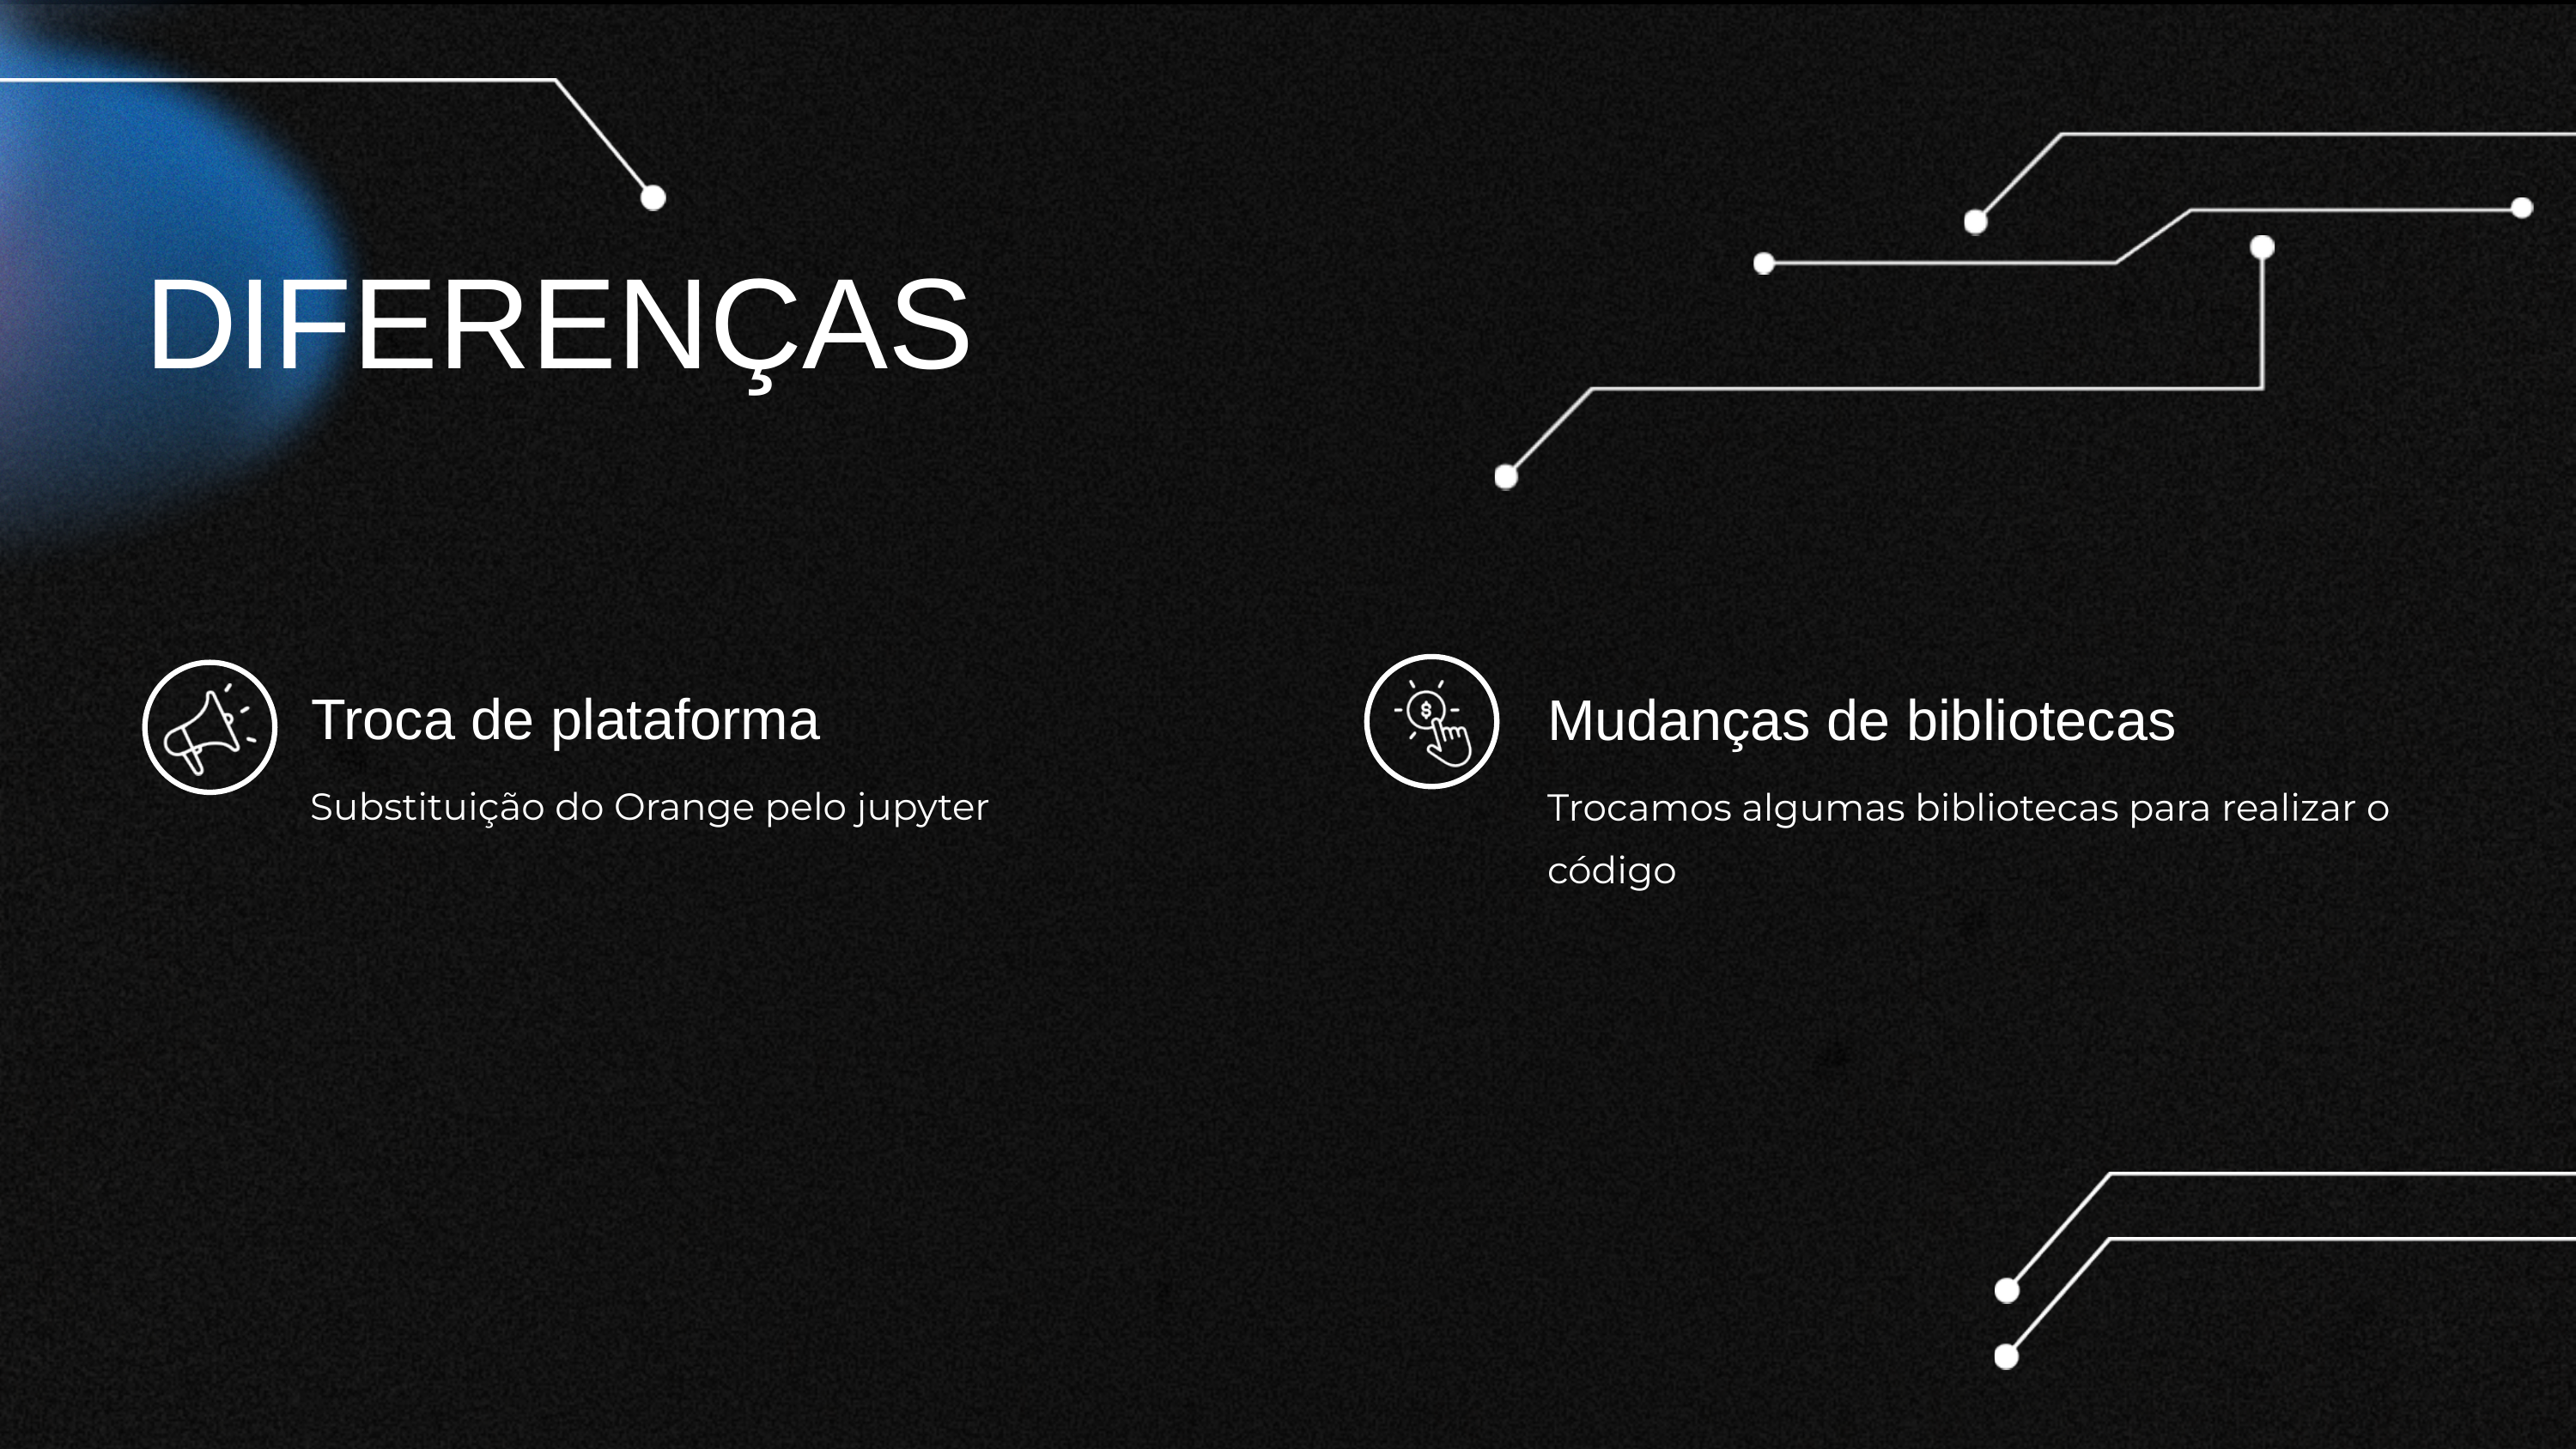

DIFERENÇAS

Troca de plataforma
Mudanças de bibliotecas

Substituição do Orange pelo jupyter
Trocamos algumas bibliotecas para realizar o código